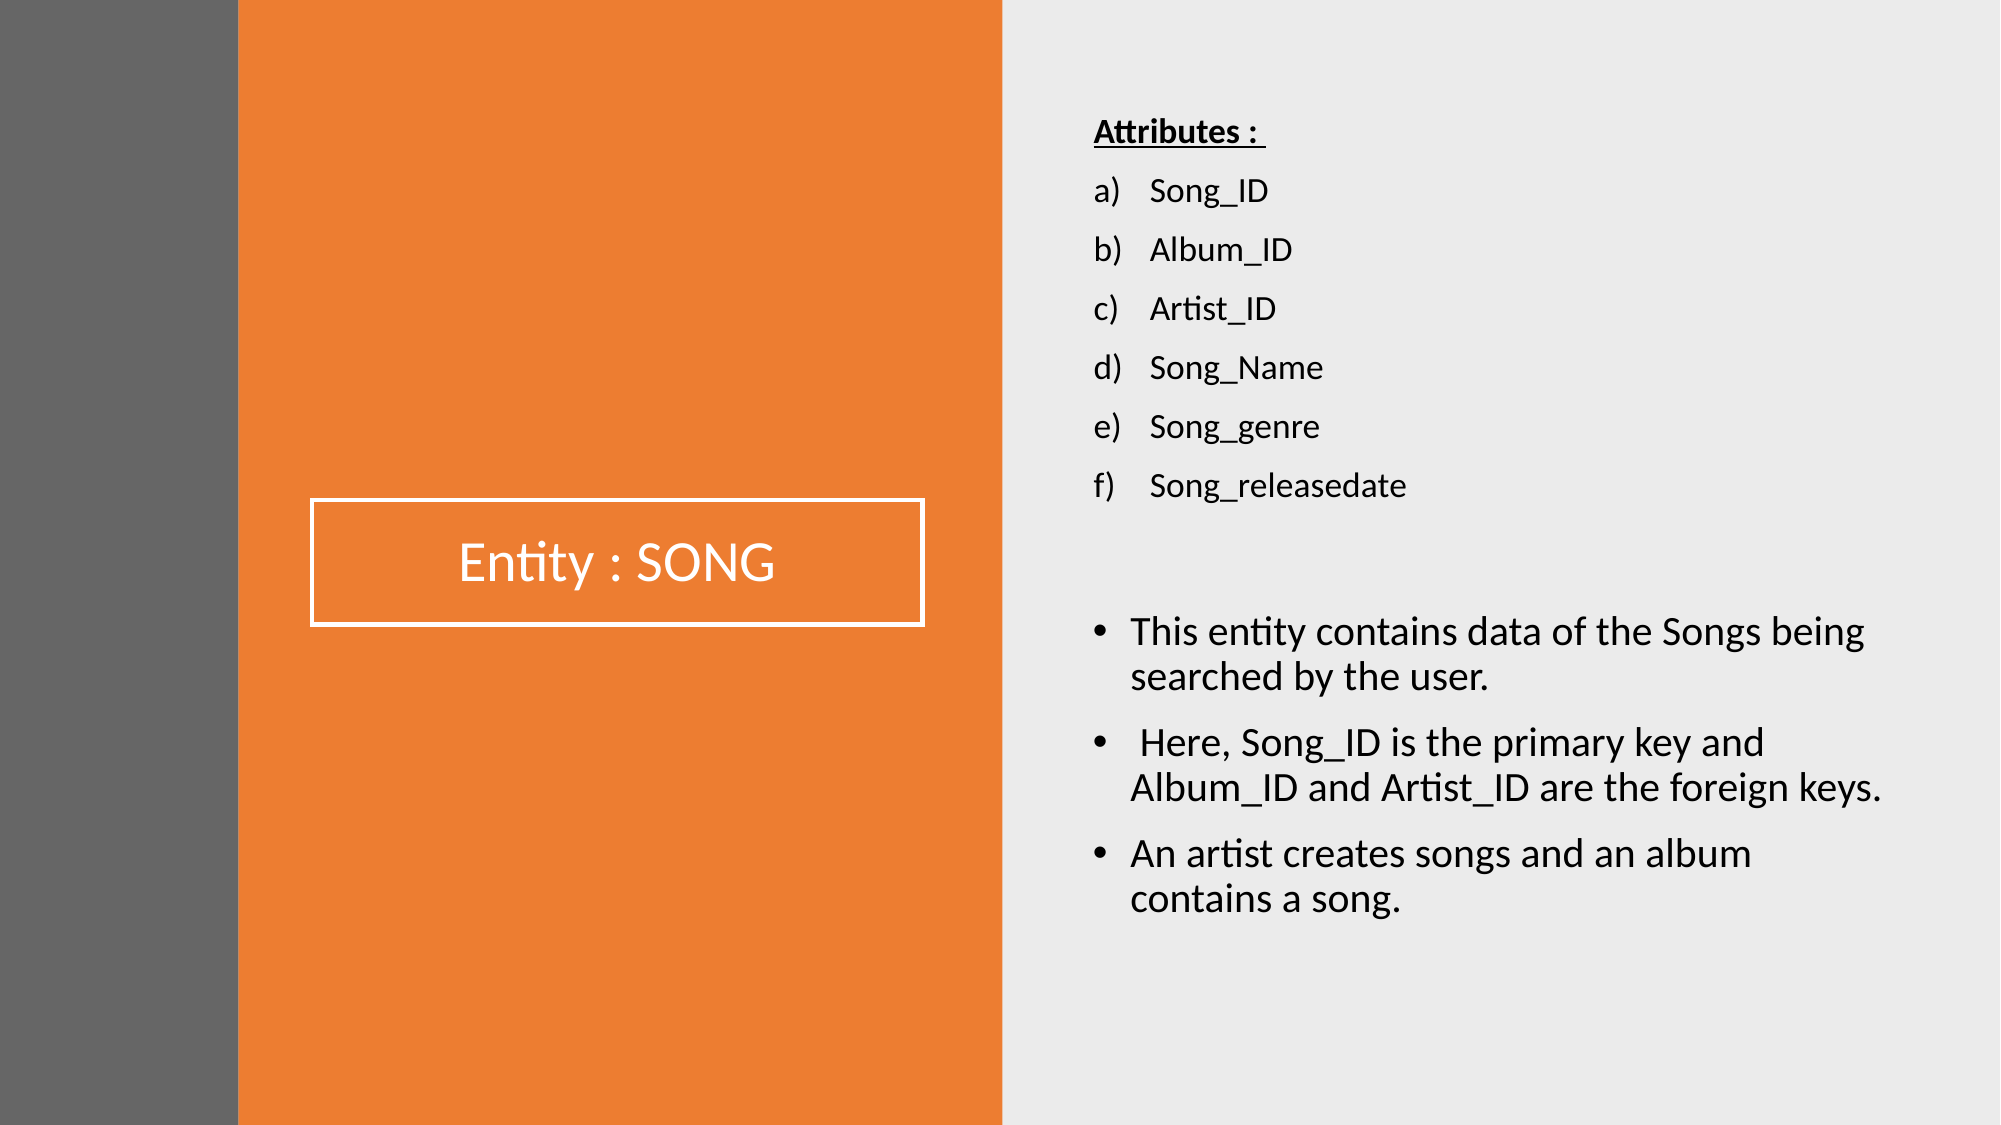

Attributes :
Song_ID
Album_ID
Artist_ID
Song_Name
Song_genre
Song_releasedate

# Entity : SONG
This entity contains data of the Songs being searched by the user.
 Here, Song_ID is the primary key and Album_ID and Artist_ID are the foreign keys.
An artist creates songs and an album contains a song.